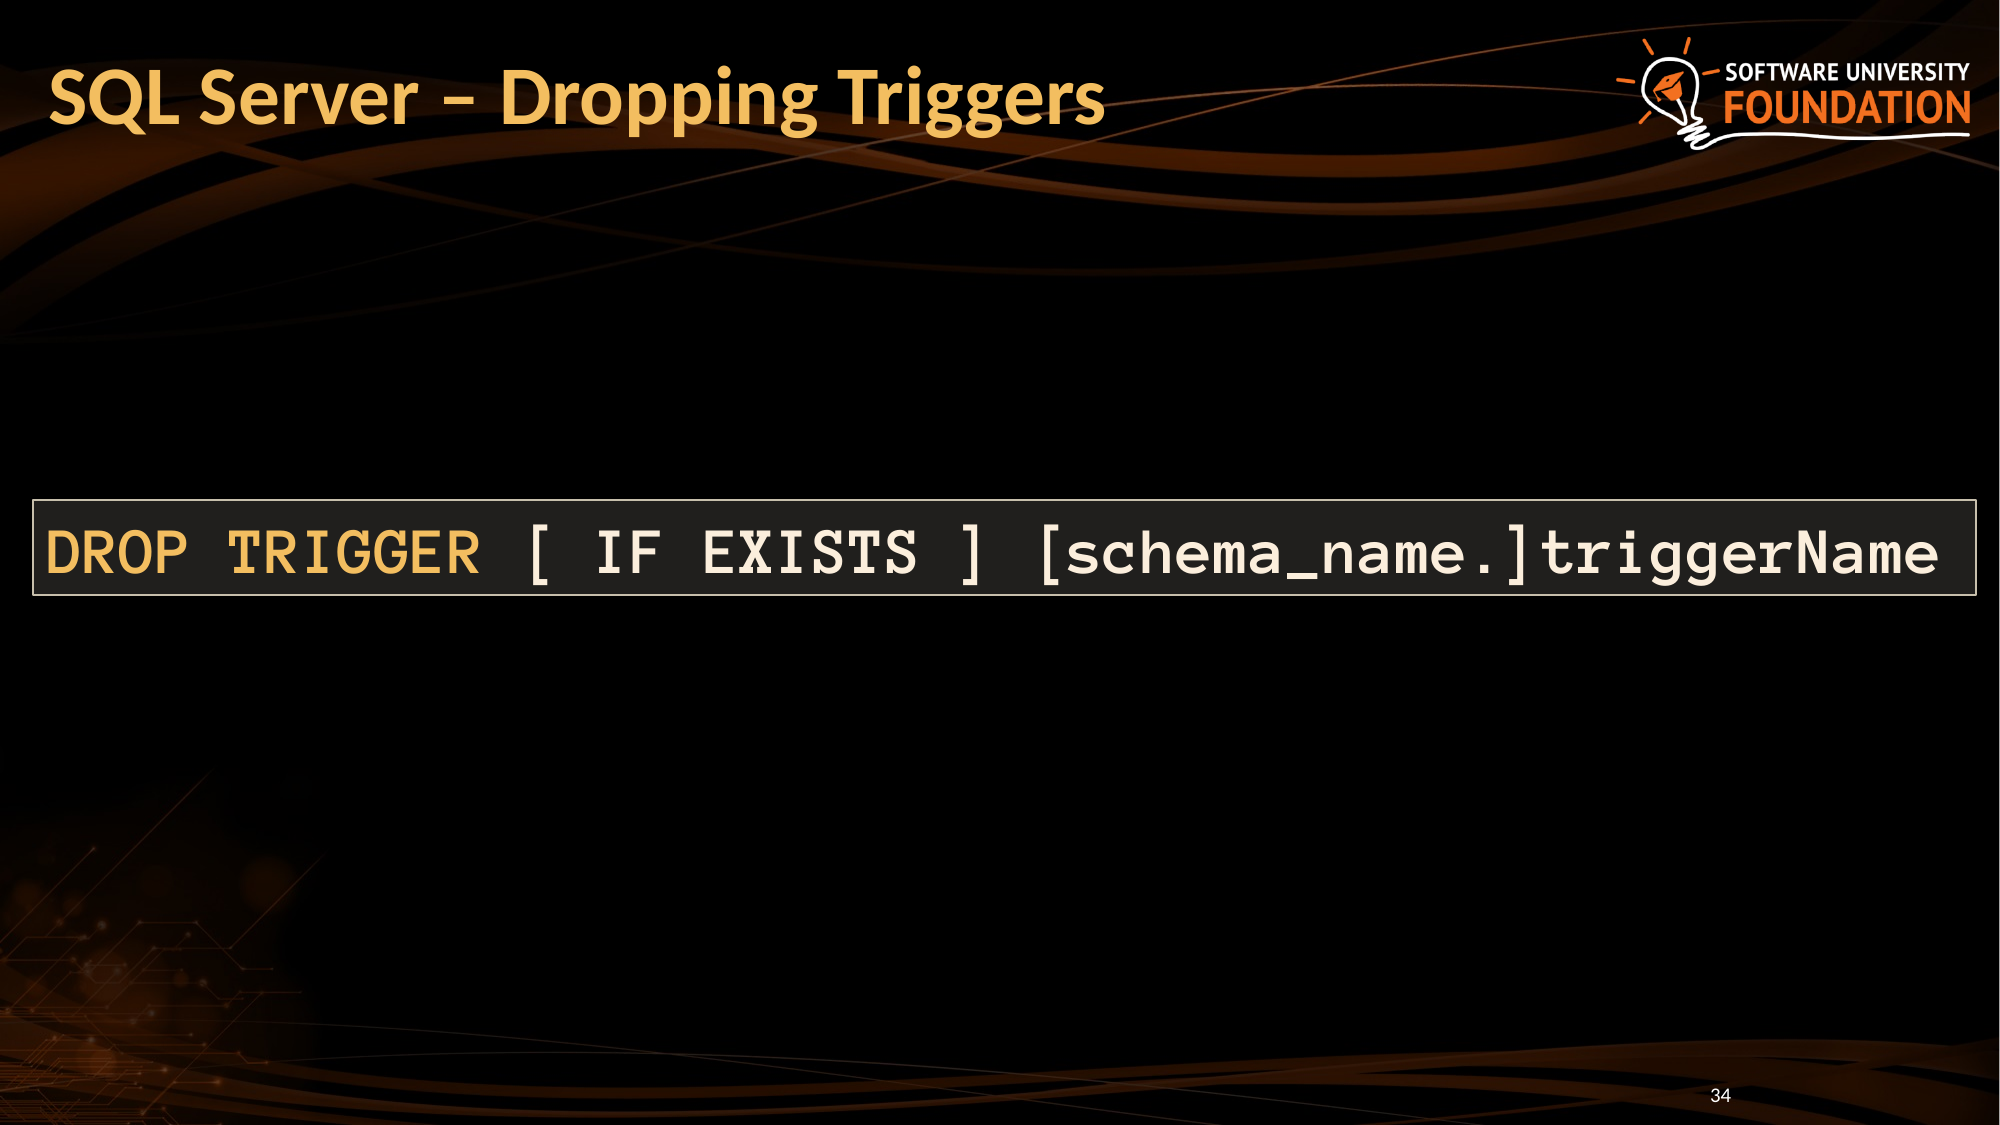

# SQL Server – Dropping Triggers
DROP TRIGGER [ IF EXISTS ] [schema_name.]triggerName
34